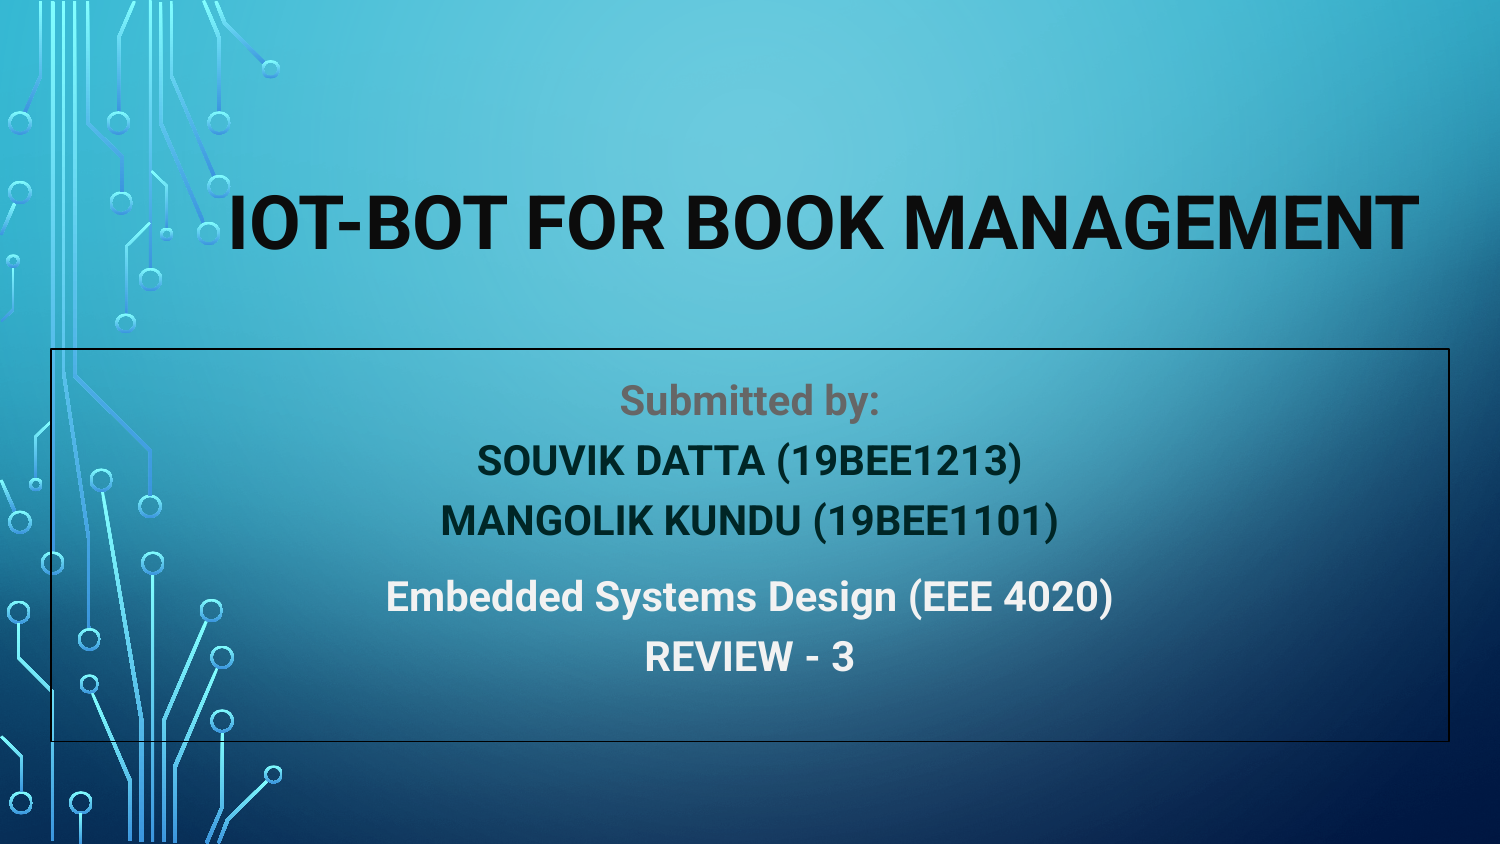

# IOT-BOT FOR BOOK MANAGEMENT
Submitted by:
SOUVIK DATTA (19BEE1213)
MANGOLIK KUNDU (19BEE1101)
Embedded Systems Design (EEE 4020)
REVIEW - 3